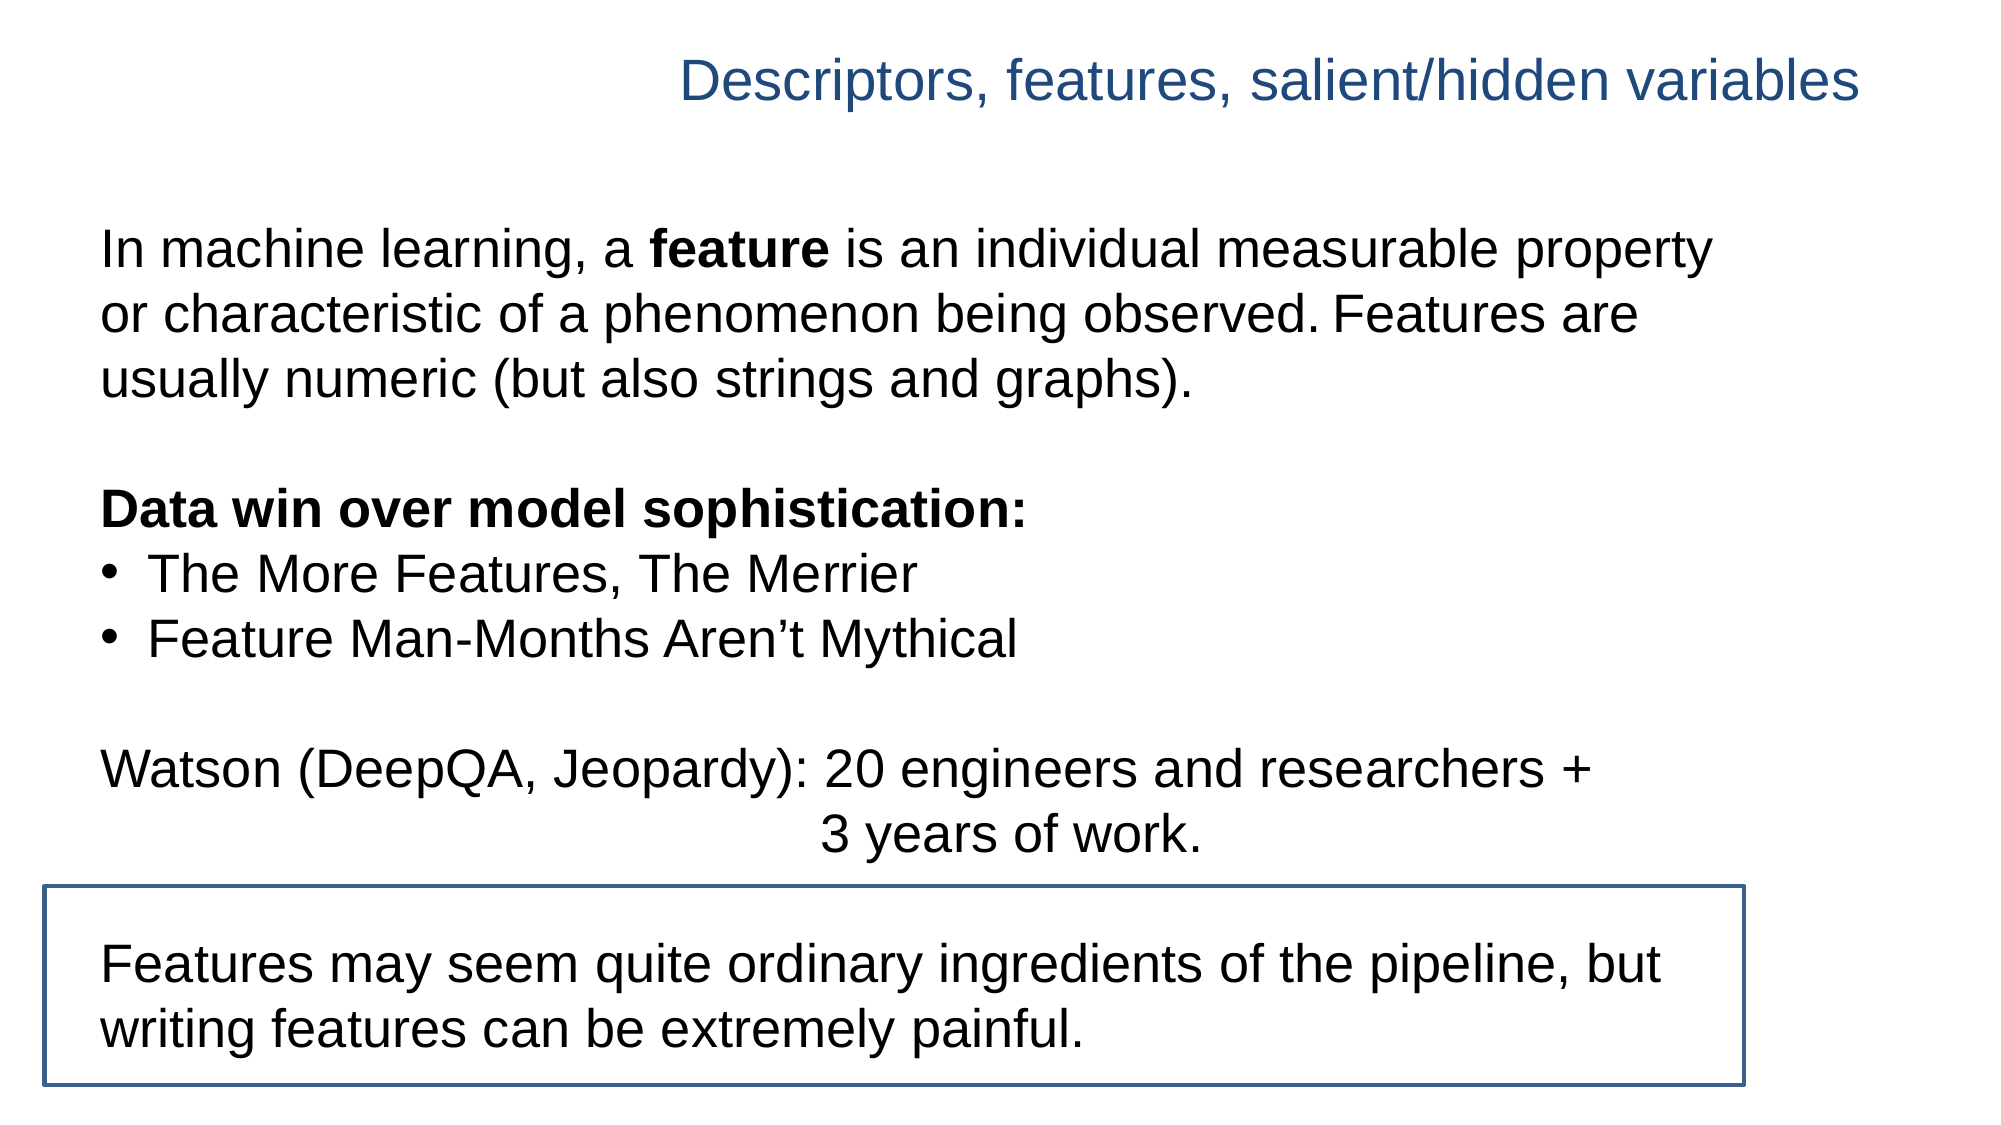

Descriptors, features, salient/hidden variables
In machine learning, a feature is an individual measurable property or characteristic of a phenomenon being observed. Features are usually numeric (but also strings and graphs).

Data win over model sophistication:
The More Features, The Merrier
Feature Man-Months Aren’t Mythical

Watson (DeepQA, Jeopardy): 20 engineers and researchers +
				        3 years of work.

Features may seem quite ordinary ingredients of the pipeline, but  writing features can be extremely painful.